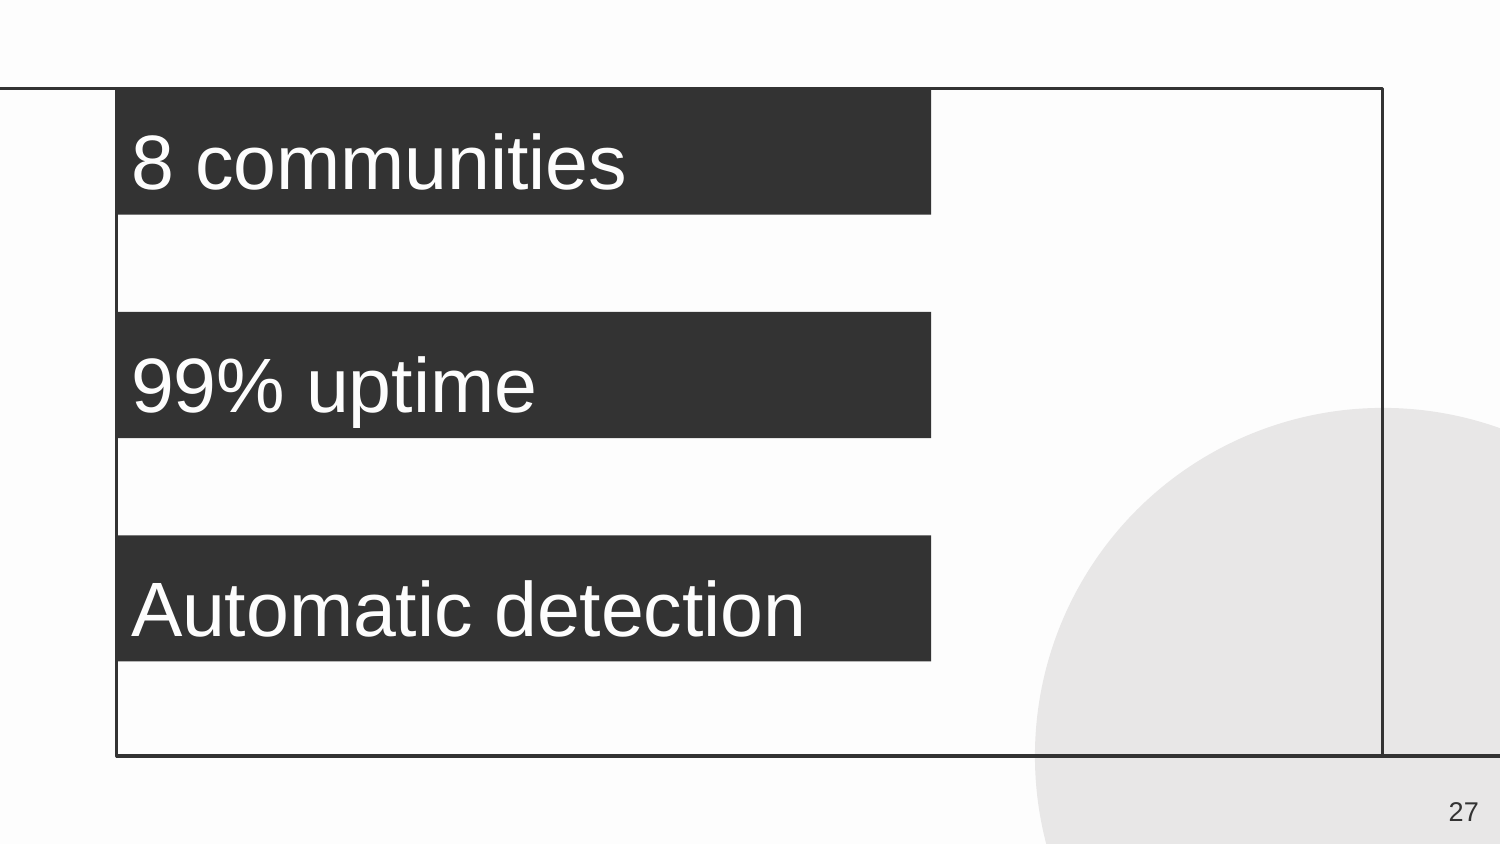

# 8 communities

99% uptime

Automatic detection

27